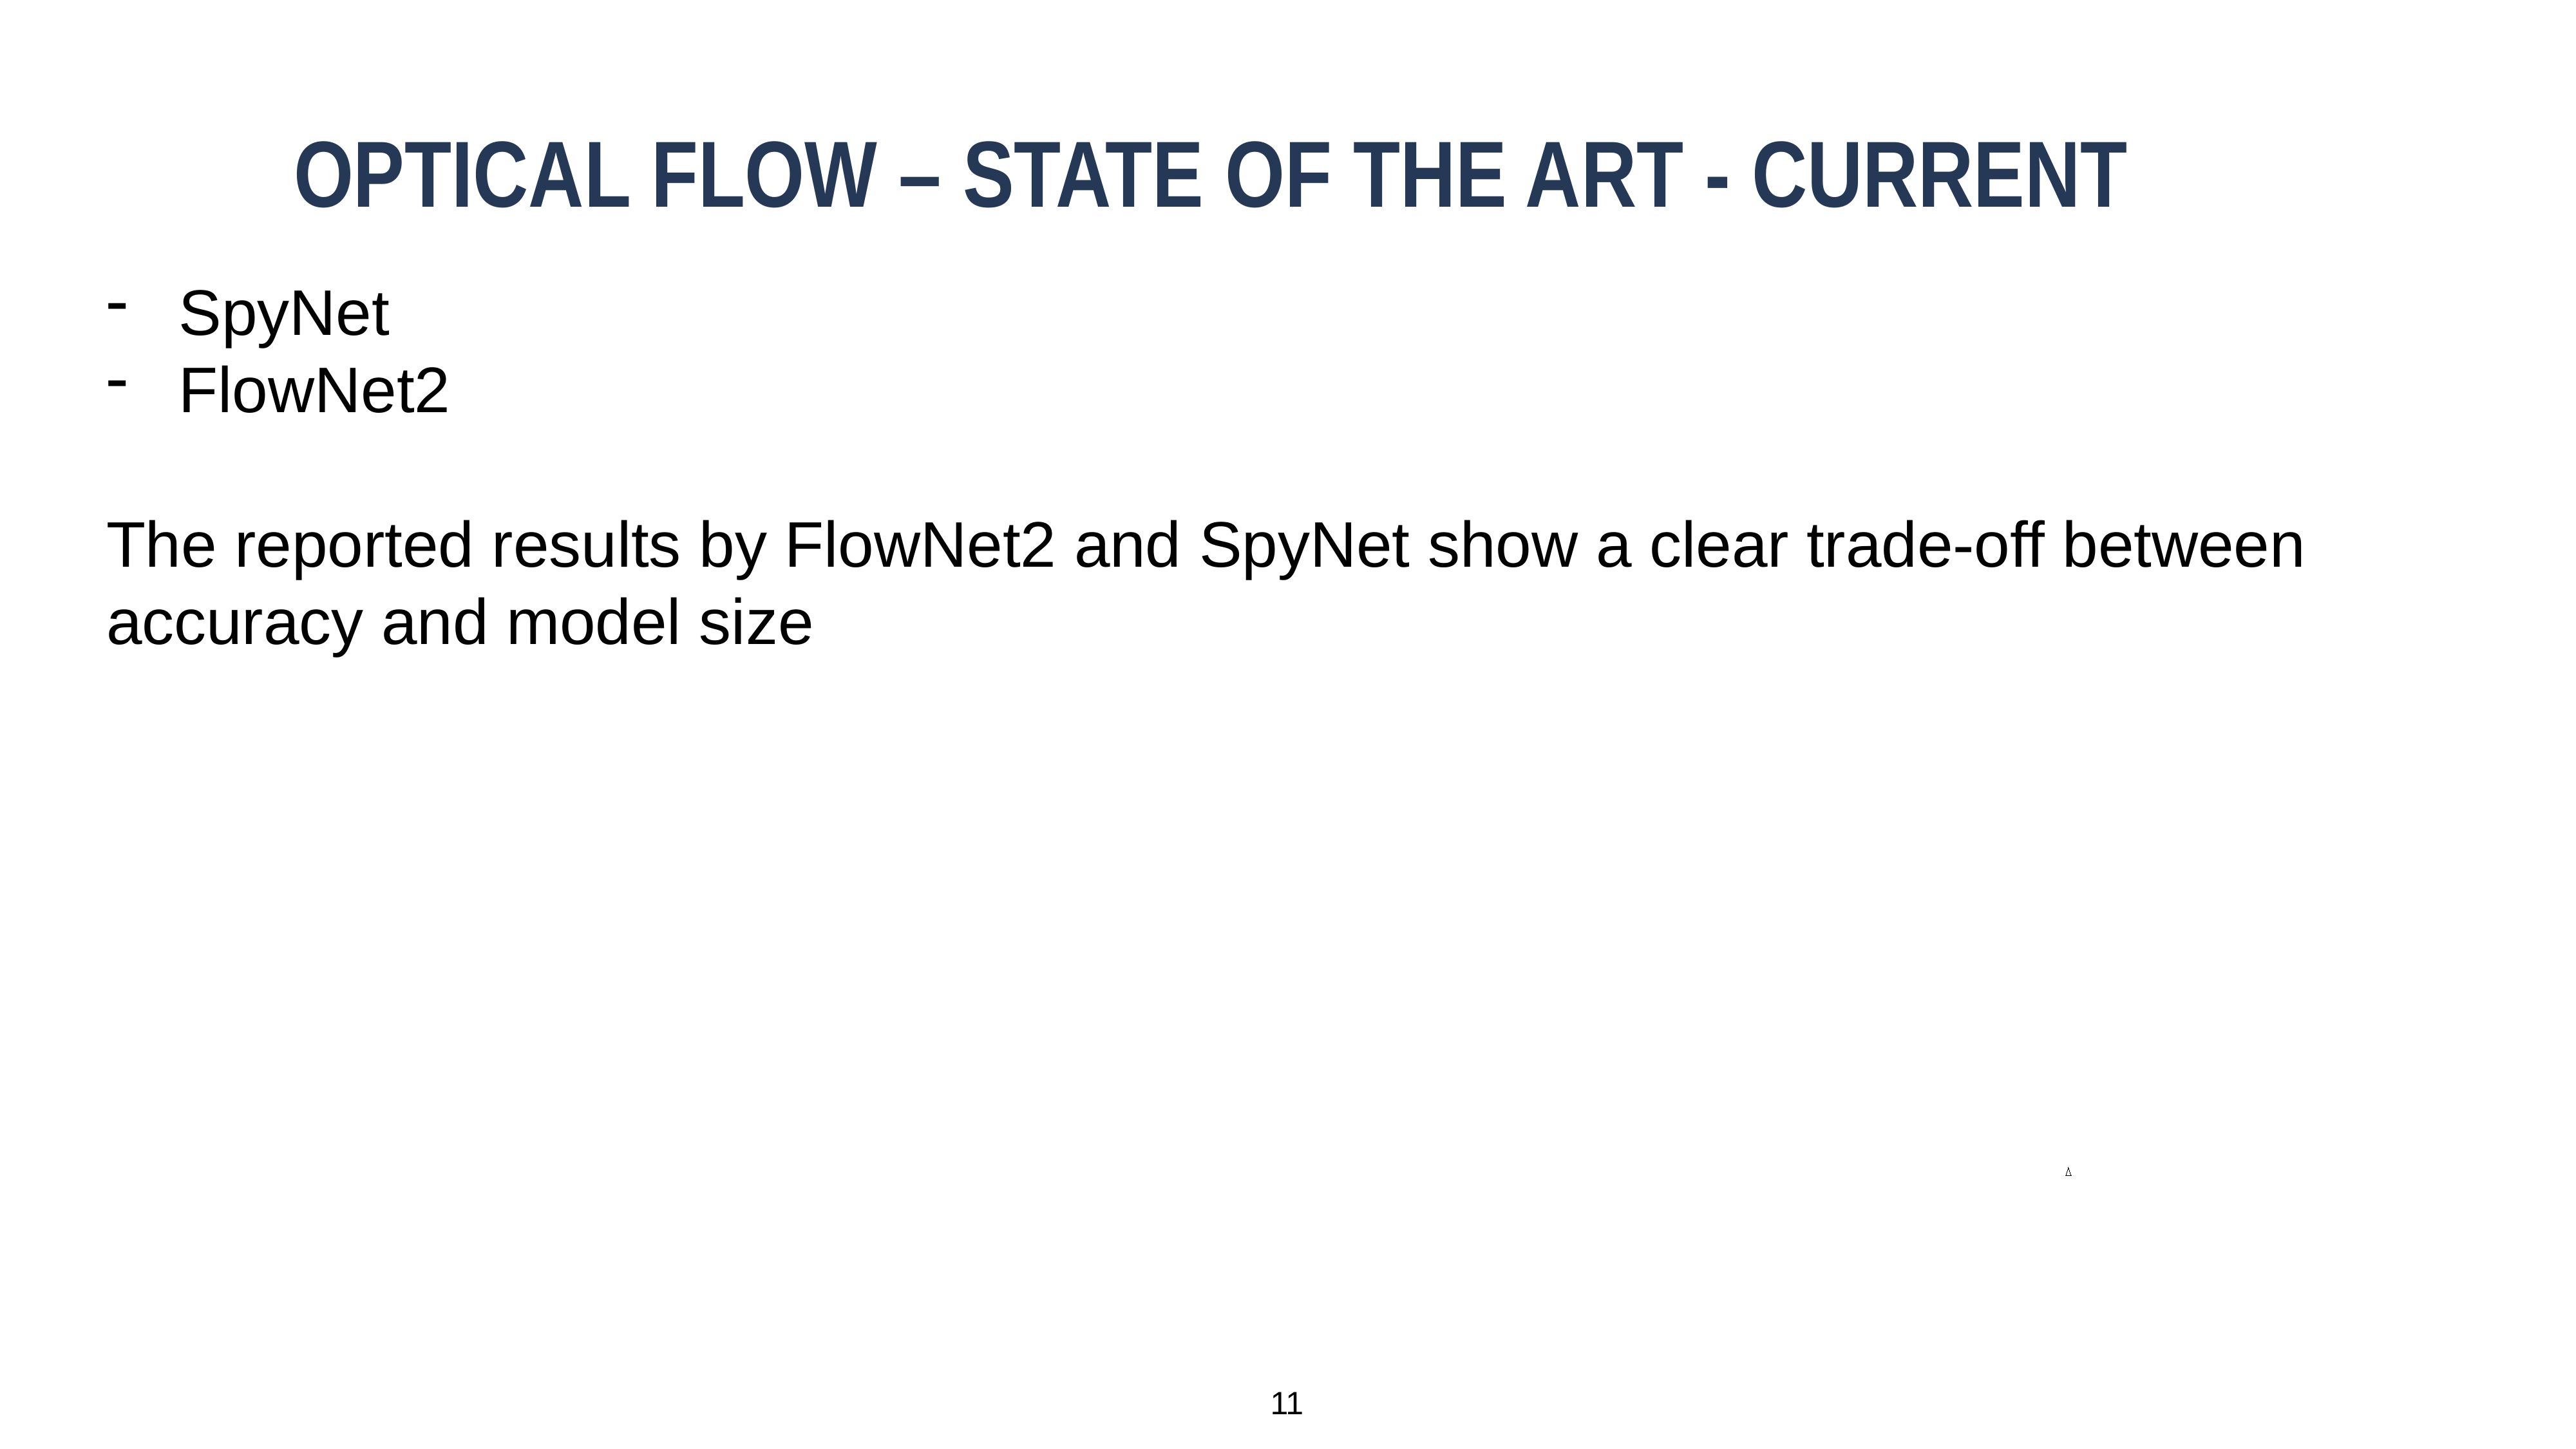

Optical Flow – State of the art - Current
SpyNet
FlowNet2

The reported results by FlowNet2 and SpyNet show a clear trade-off between accuracy and model size

11